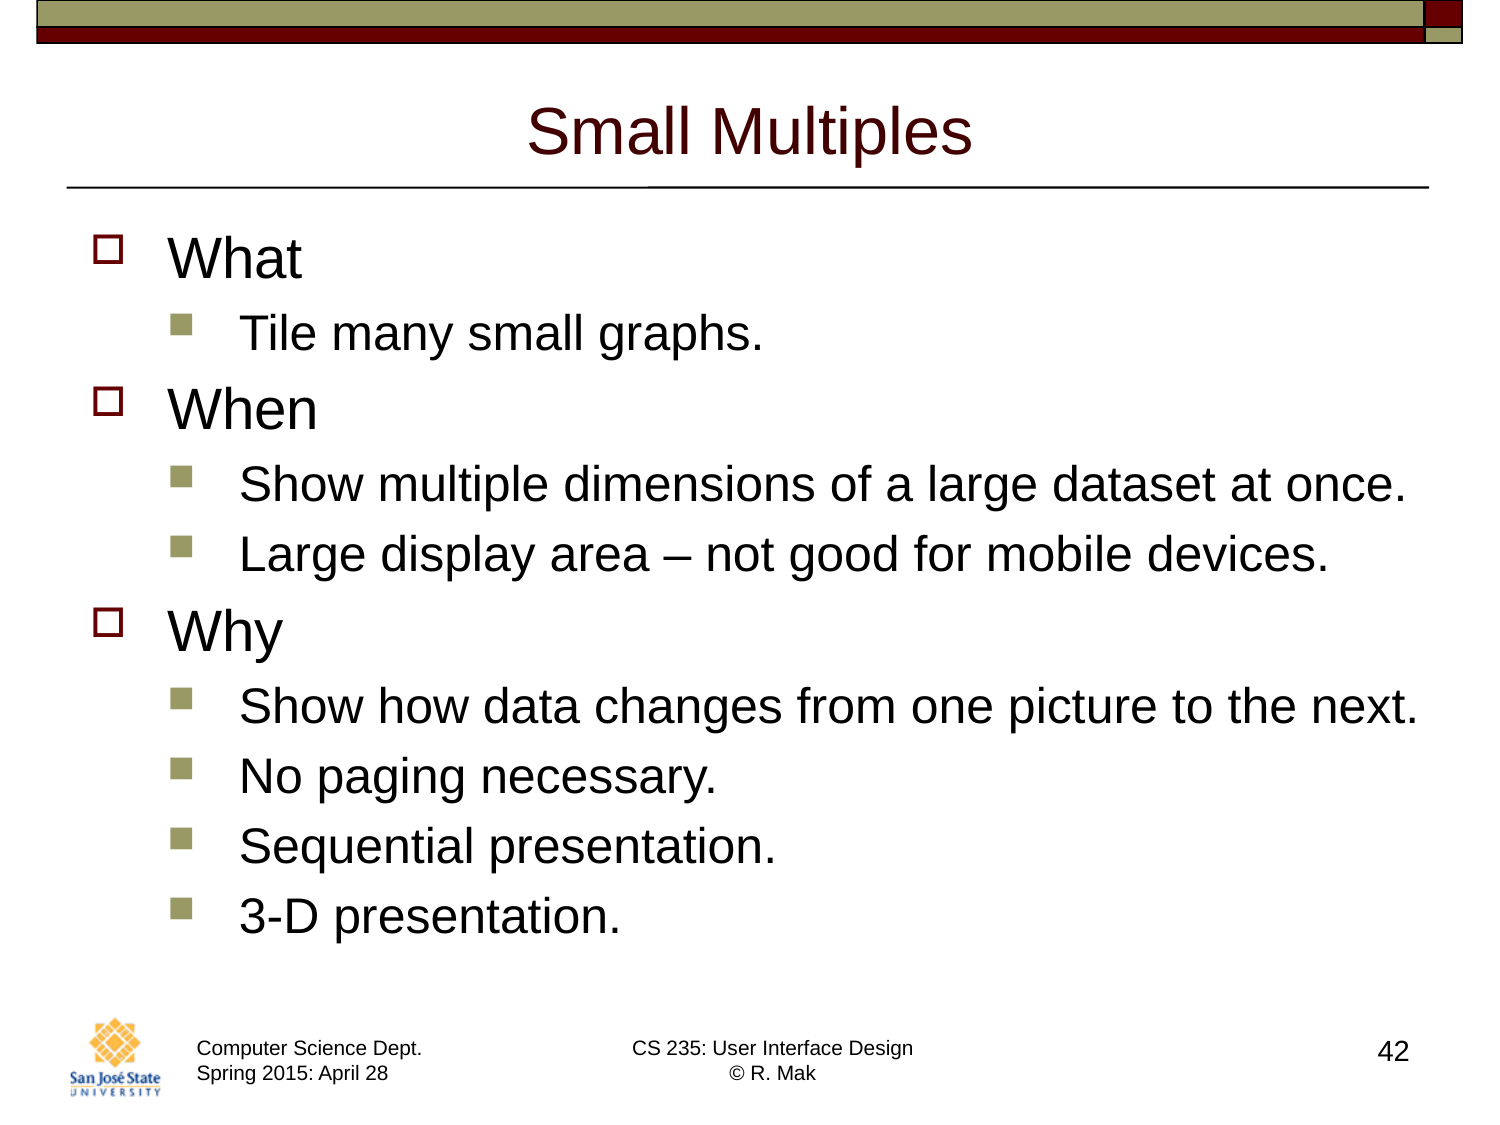

# Small Multiples
What
Tile many small graphs.
When
Show multiple dimensions of a large dataset at once.
Large display area – not good for mobile devices.
Why
Show how data changes from one picture to the next.
No paging necessary.
Sequential presentation.
3-D presentation.
42